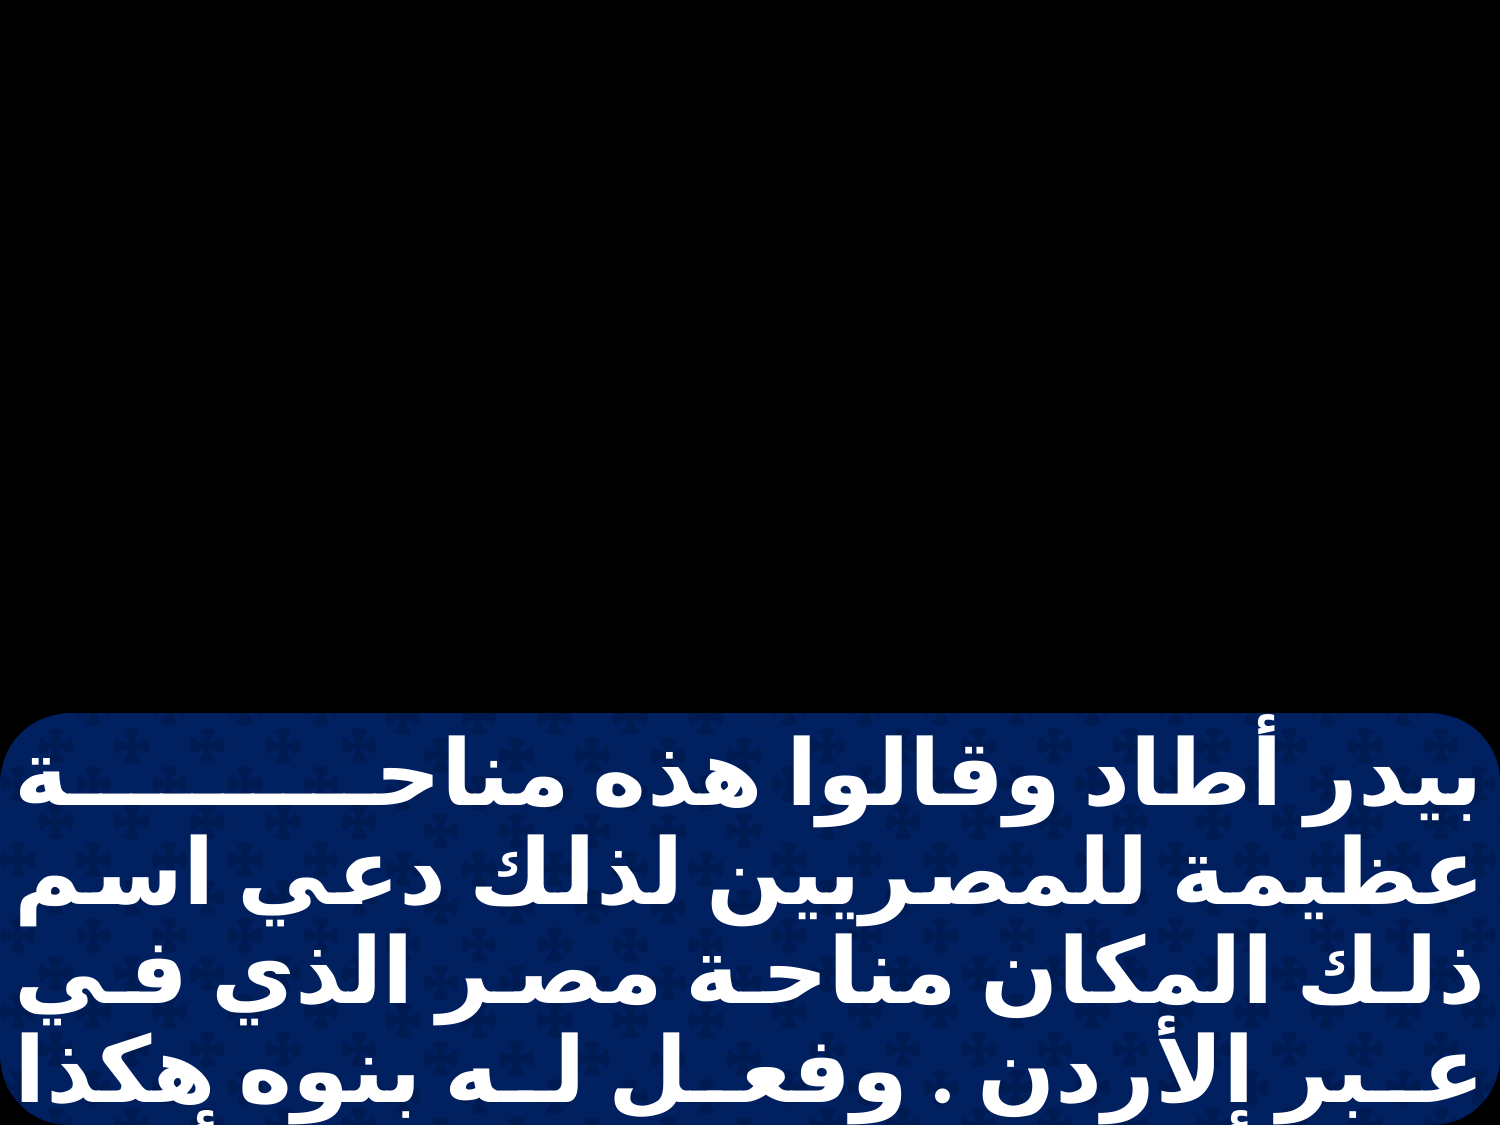

بيدر أطاد وقالوا هذه مناحة عظيمة للمصريين لذلك دعي اسم ذلك المكان مناحة مصر الذي في عبر الأردن . وفعل له بنوه هكذا كما أوصاهم. وحُمل إلى أرض كنعان ودفن في القبر المطبقّ القبر الذي